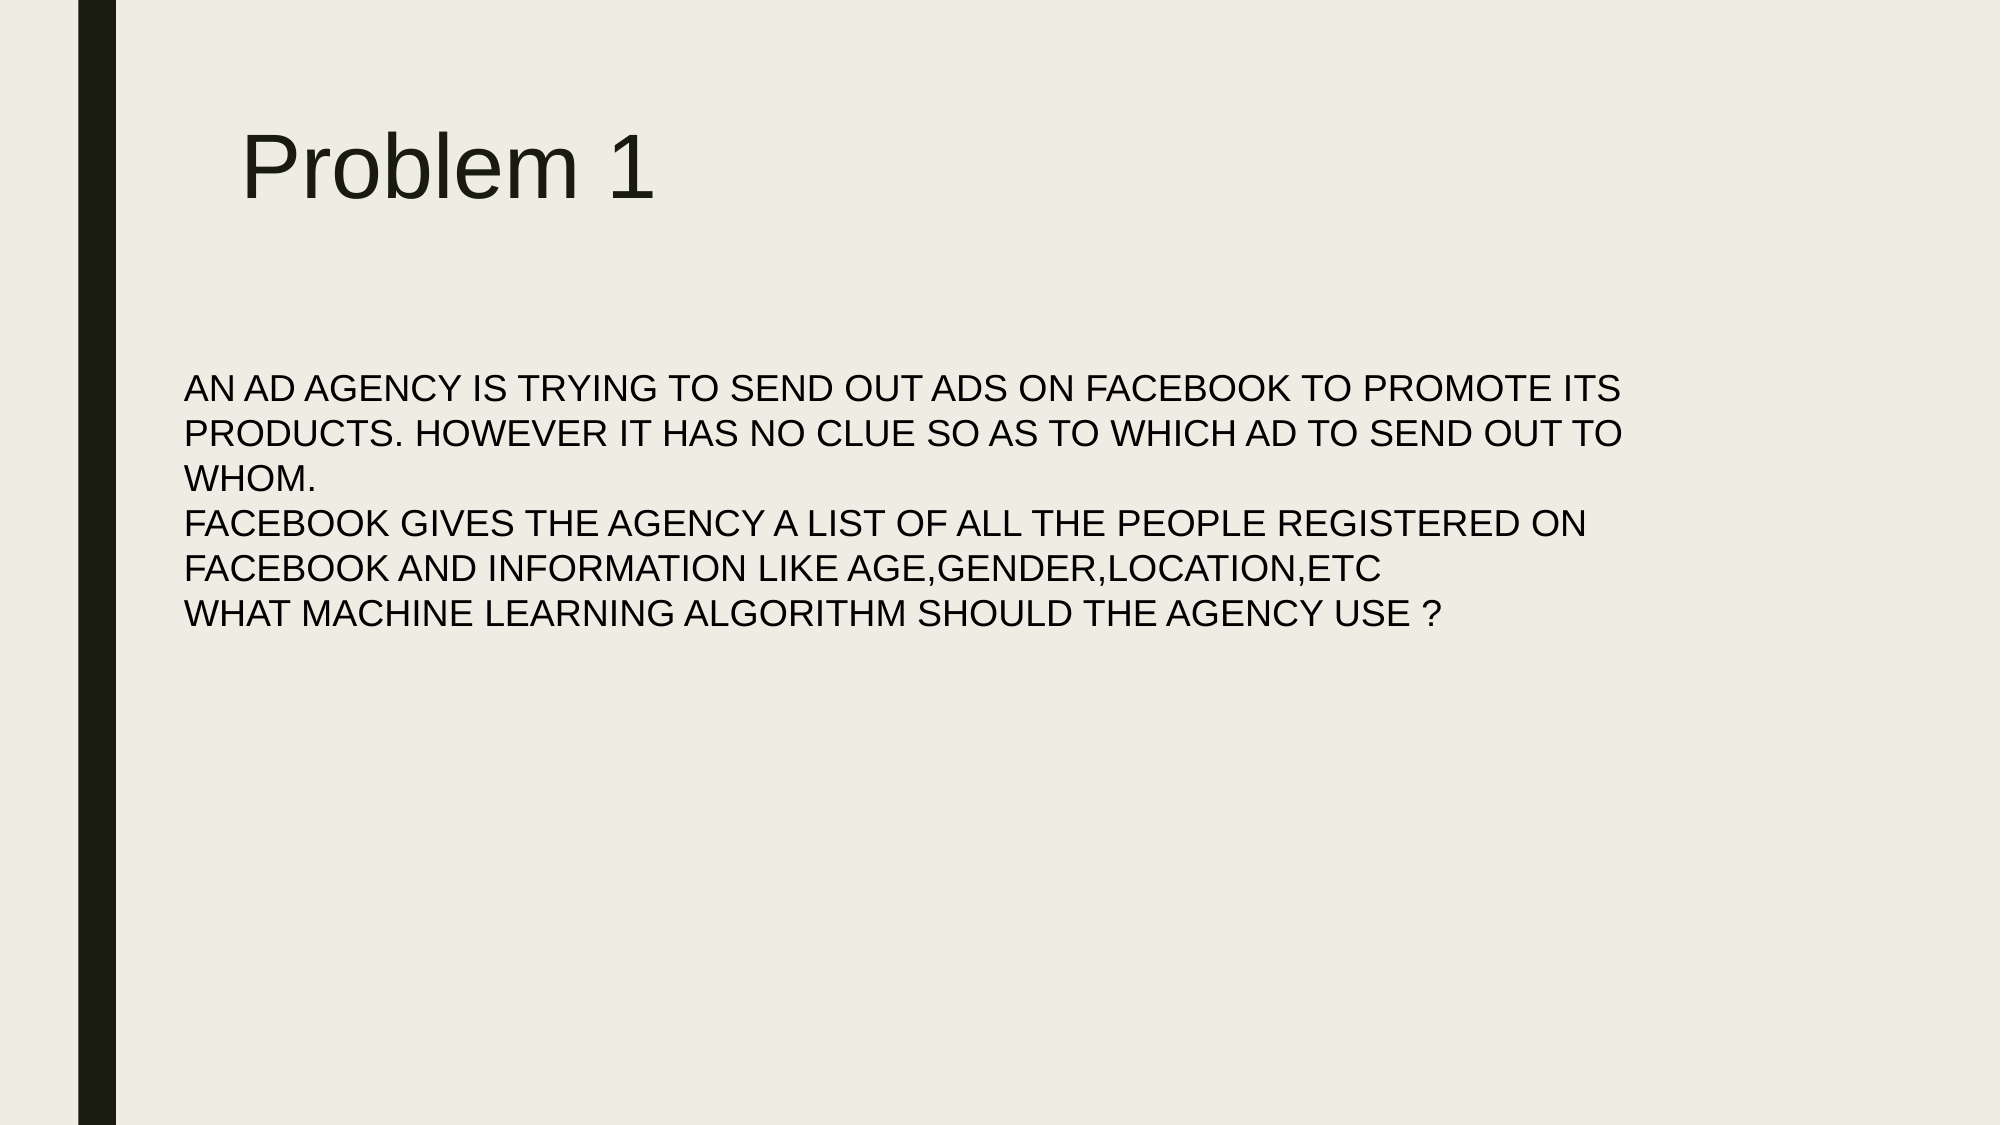

# Problem 1
AN AD AGENCY IS TRYING TO SEND OUT ADS ON FACEBOOK TO PROMOTE ITS PRODUCTS. HOWEVER IT HAS NO CLUE SO AS TO WHICH AD TO SEND OUT TO WHOM.
FACEBOOK GIVES THE AGENCY A LIST OF ALL THE PEOPLE REGISTERED ON FACEBOOK AND INFORMATION LIKE AGE,GENDER,LOCATION,ETC
WHAT MACHINE LEARNING ALGORITHM SHOULD THE AGENCY USE ?